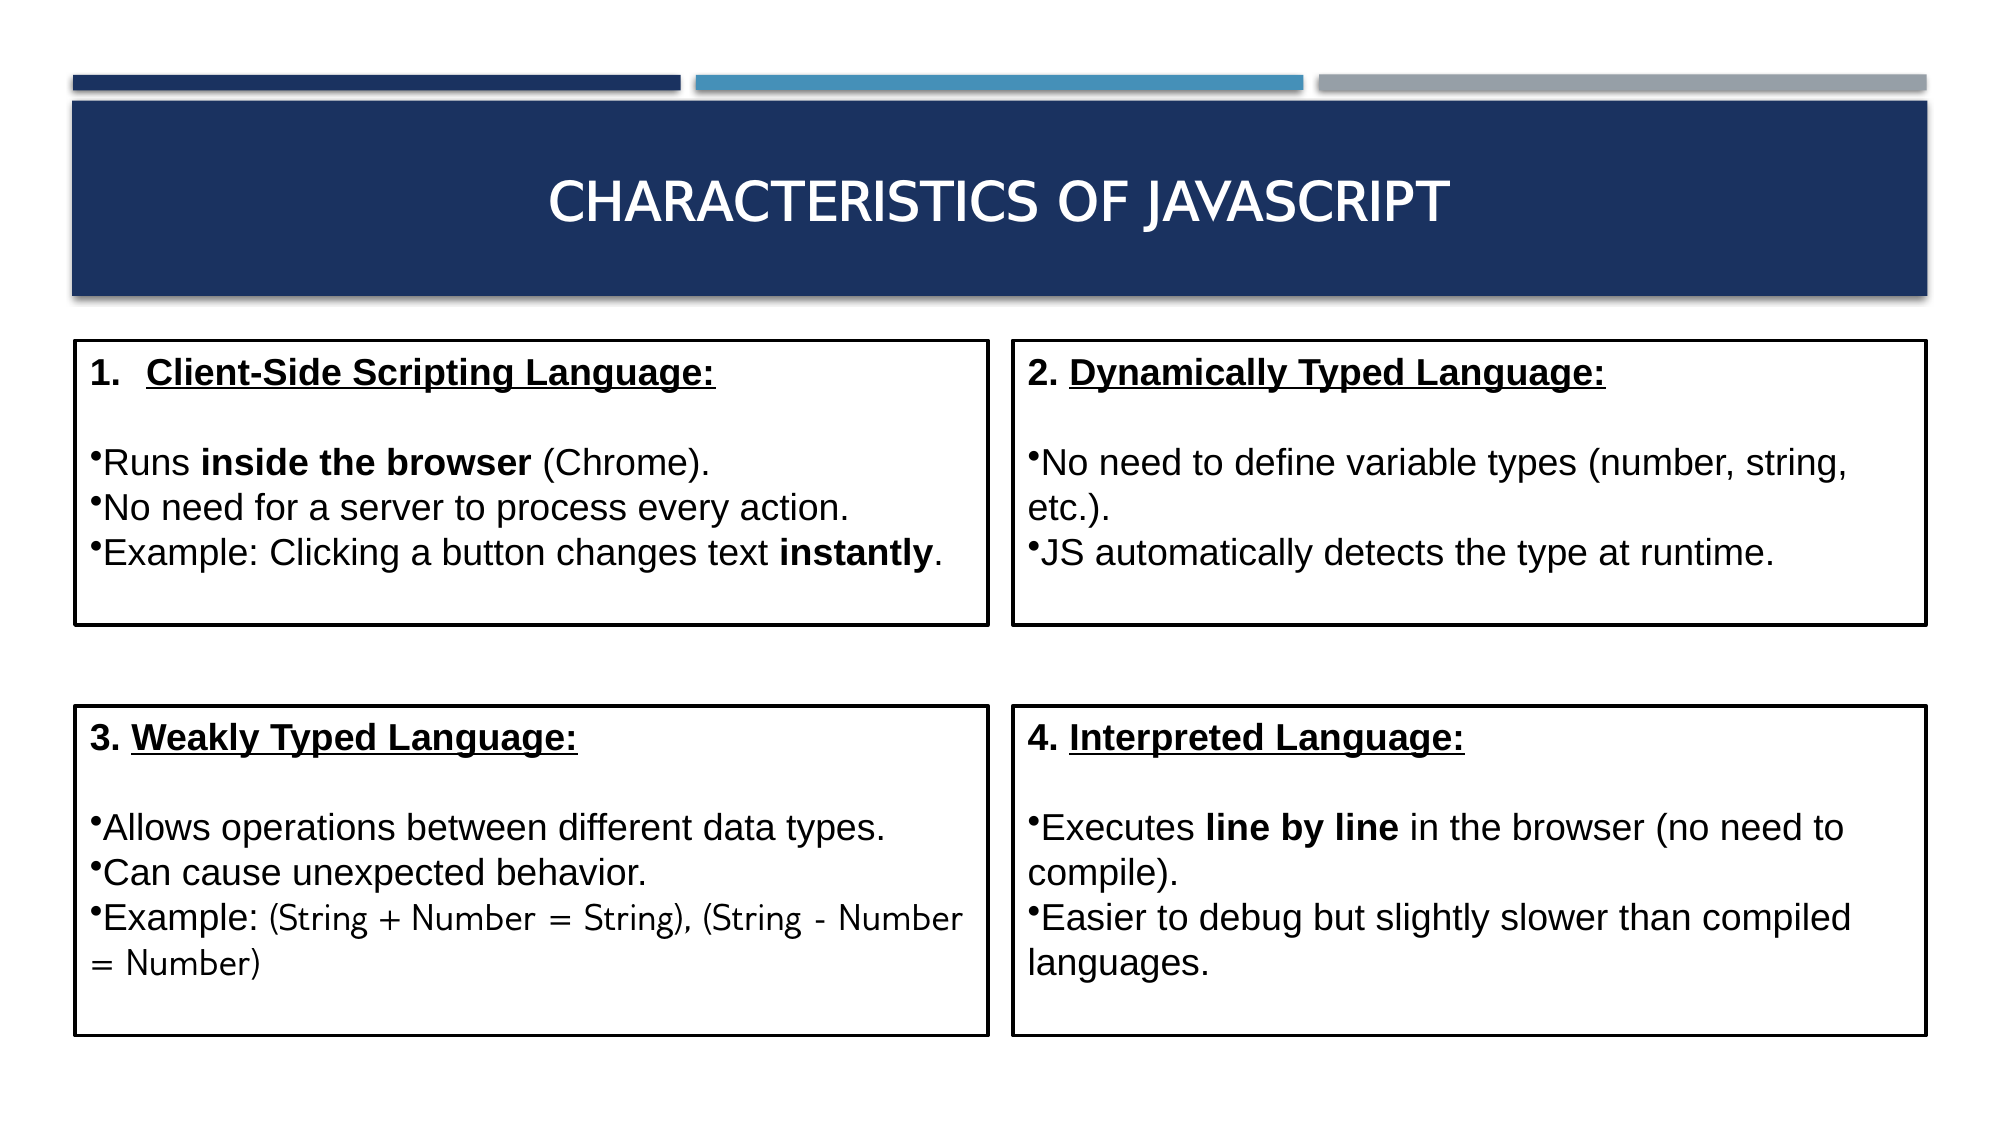

# Characteristics of JavaScript
Client-Side Scripting Language:

Runs inside the browser (Chrome).
No need for a server to process every action.
Example: Clicking a button changes text instantly.

2. Dynamically Typed Language:

No need to define variable types (number, string, etc.).
JS automatically detects the type at runtime.

3. Weakly Typed Language:

Allows operations between different data types.
Can cause unexpected behavior.
Example: (String + Number = String), (String - Number = Number)

4. Interpreted Language:

Executes line by line in the browser (no need to compile).
Easier to debug but slightly slower than compiled languages.